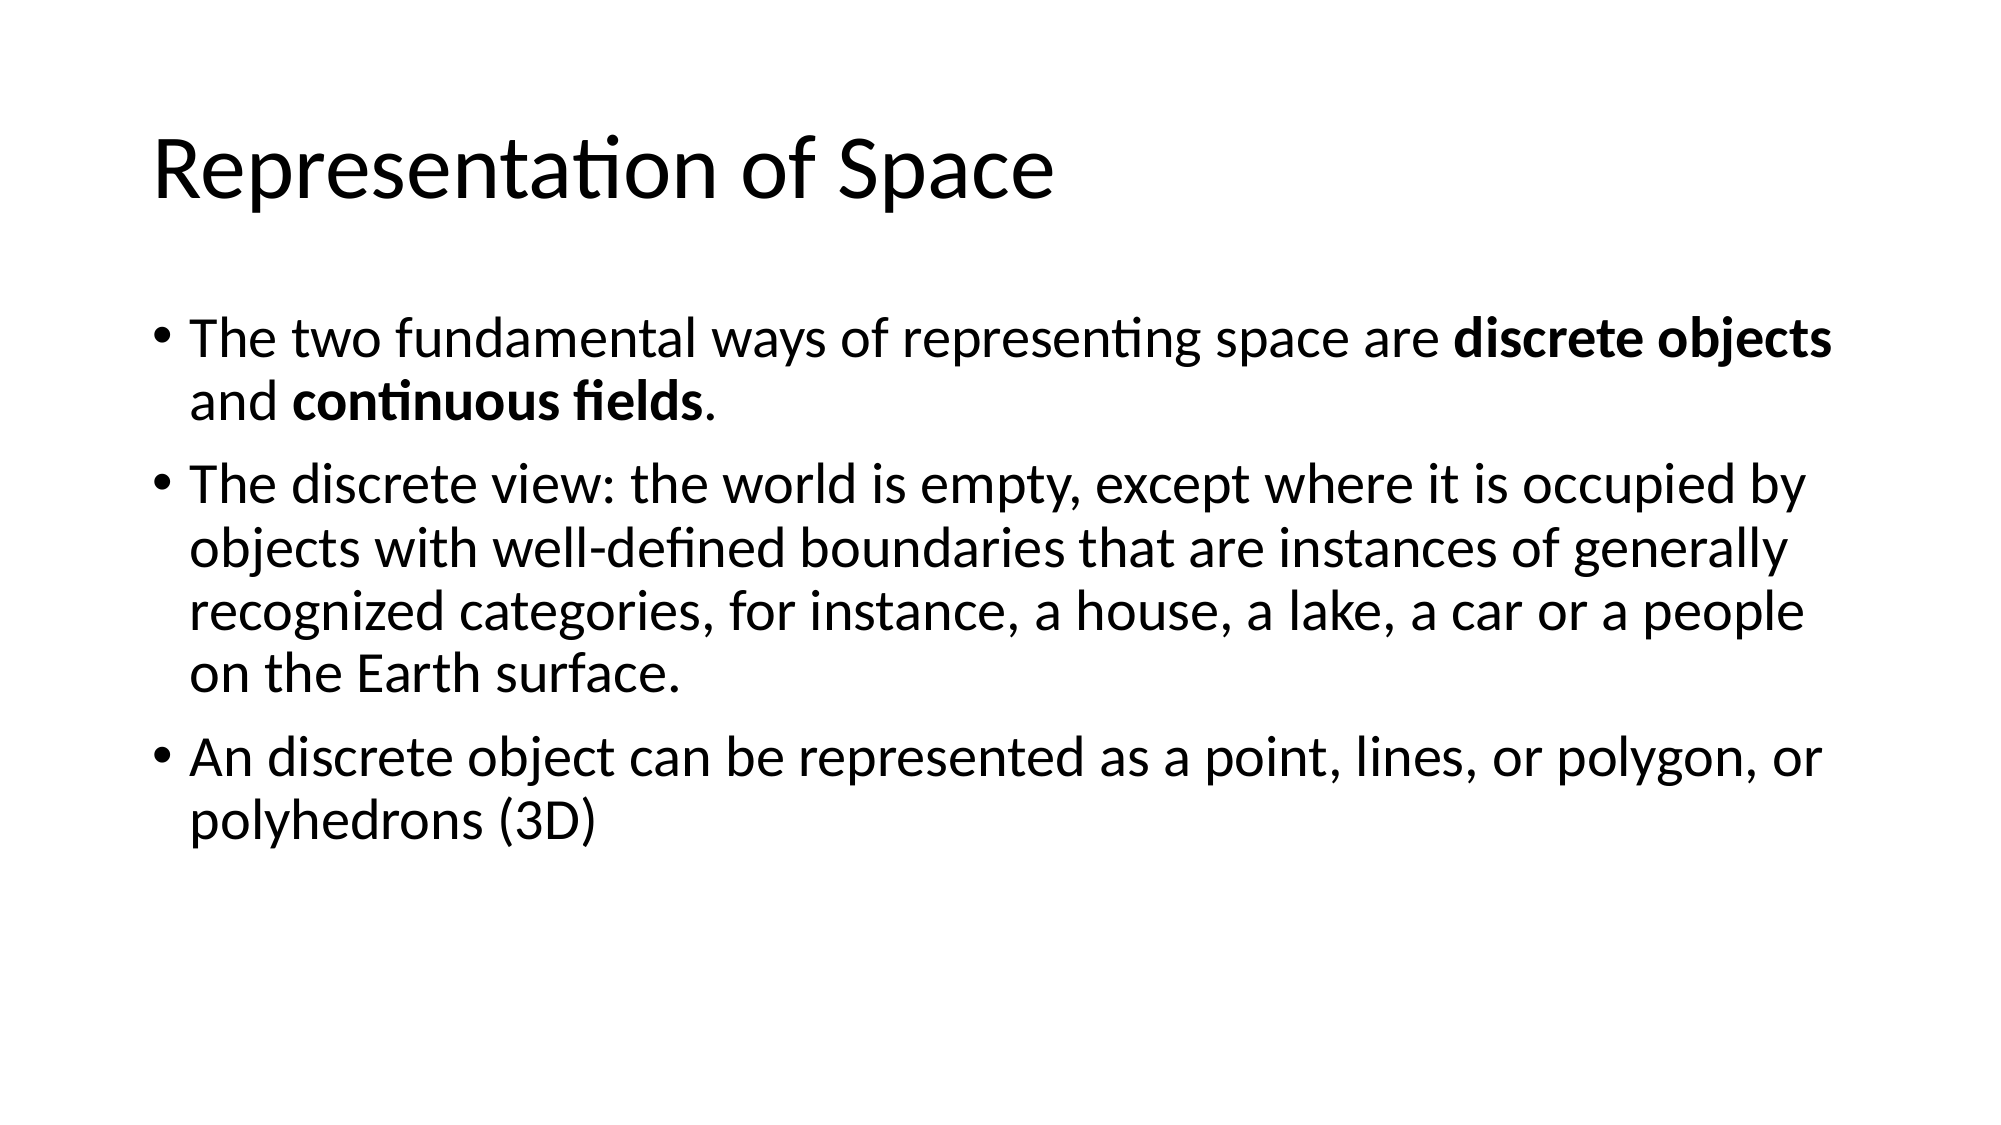

# Representation of Space
The two fundamental ways of representing space are discrete objects and continuous fields.
The discrete view: the world is empty, except where it is occupied by objects with well-defined boundaries that are instances of generally recognized categories, for instance, a house, a lake, a car or a people on the Earth surface.
An discrete object can be represented as a point, lines, or polygon, or polyhedrons (3D)